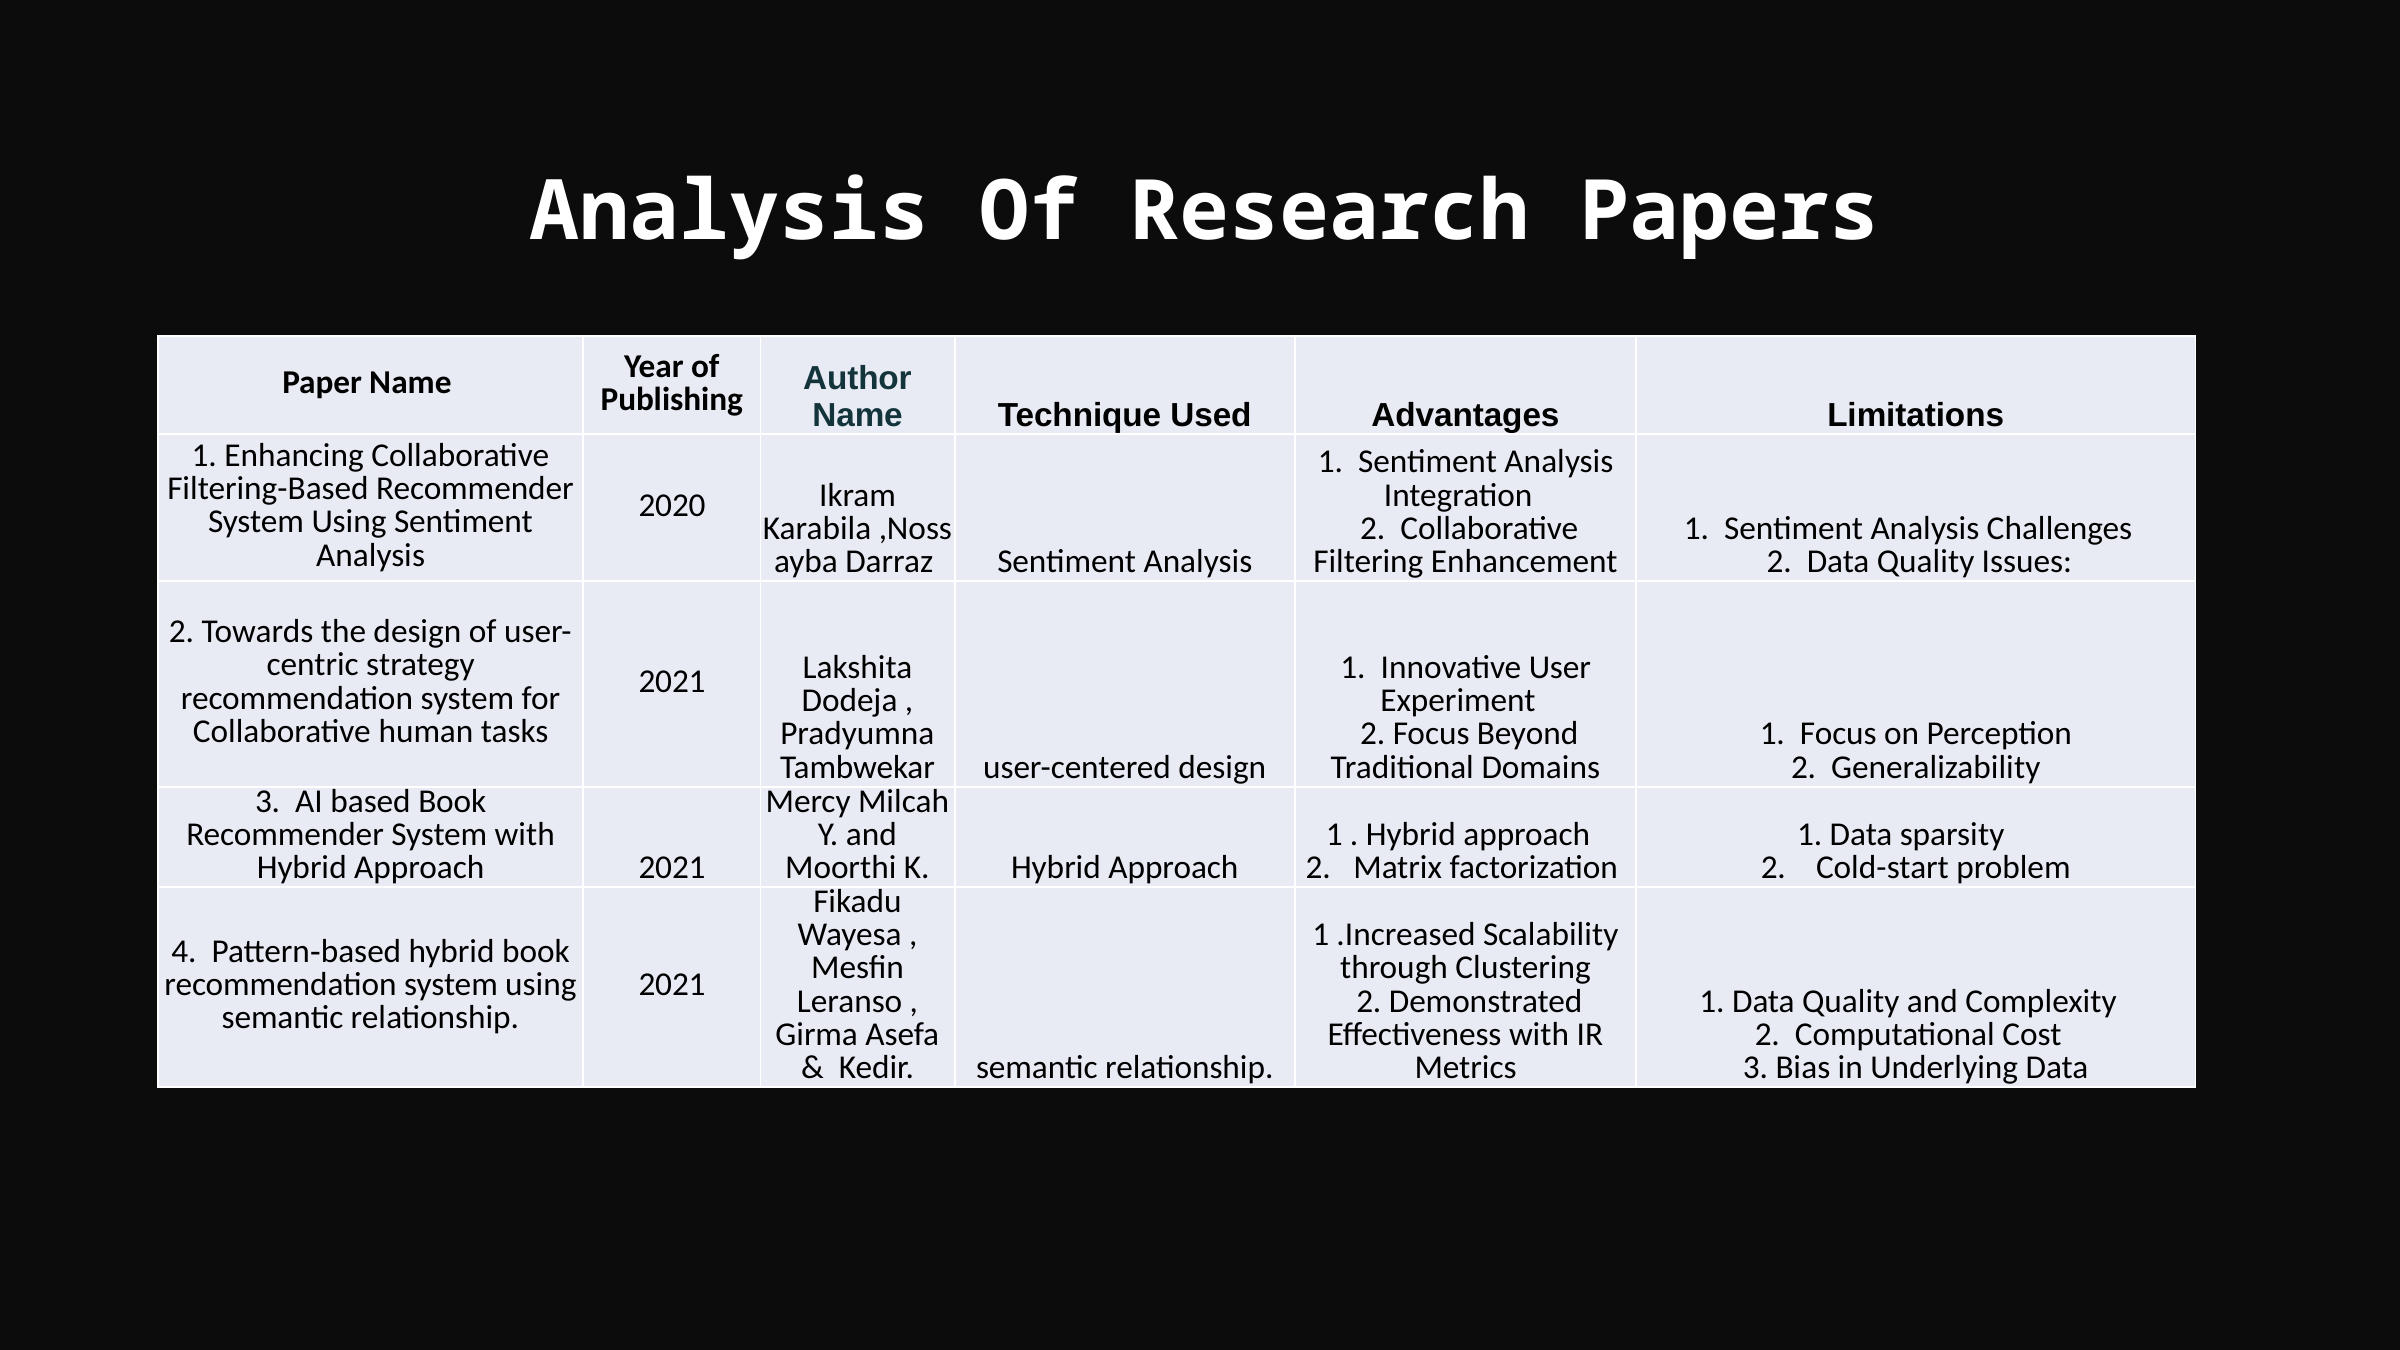

Analysis Of Research Papers

| Paper Name | Year of Publishing | Author Name | Technique Used | Advantages | Limitations |
| --- | --- | --- | --- | --- | --- |
| 1. Enhancing Collaborative Filtering-Based Recommender System Using Sentiment Analysis | 2020 | Ikram Karabila ,Nossayba Darraz | Sentiment Analysis | 1.  Sentiment Analysis Integration    2.  Collaborative Filtering Enhancement | 1.  Sentiment Analysis Challenges    2.  Data Quality Issues: |
| 2. Towards the design of user-centric strategy recommendation system for Collaborative human tasks | 2021 | Lakshita Dodeja , Pradyumna Tambwekar | user-centered design | 1.  Innovative User Experiment    2. Focus Beyond Traditional Domains | 1.  Focus on Perception 2.  Generalizability |
| 3.  AI based Book Recommender System with Hybrid Approach | 2021 | Mercy Milcah Y. and Moorthi K. | Hybrid Approach | 1 . Hybrid approach  2.   Matrix factorization | 1. Data sparsity    2.    Cold-start problem |
| 4.  Pattern‑based hybrid book recommendation system using semantic relationship. | 2021 | Fikadu Wayesa , Mesfin Leranso , Girma Asefa &  Kedir. | semantic relationship. | 1 .Increased Scalability through Clustering  2. Demonstrated Effectiveness with IR Metrics | 1. Data Quality and Complexity  2.  Computational Cost   3. Bias in Underlying Data |